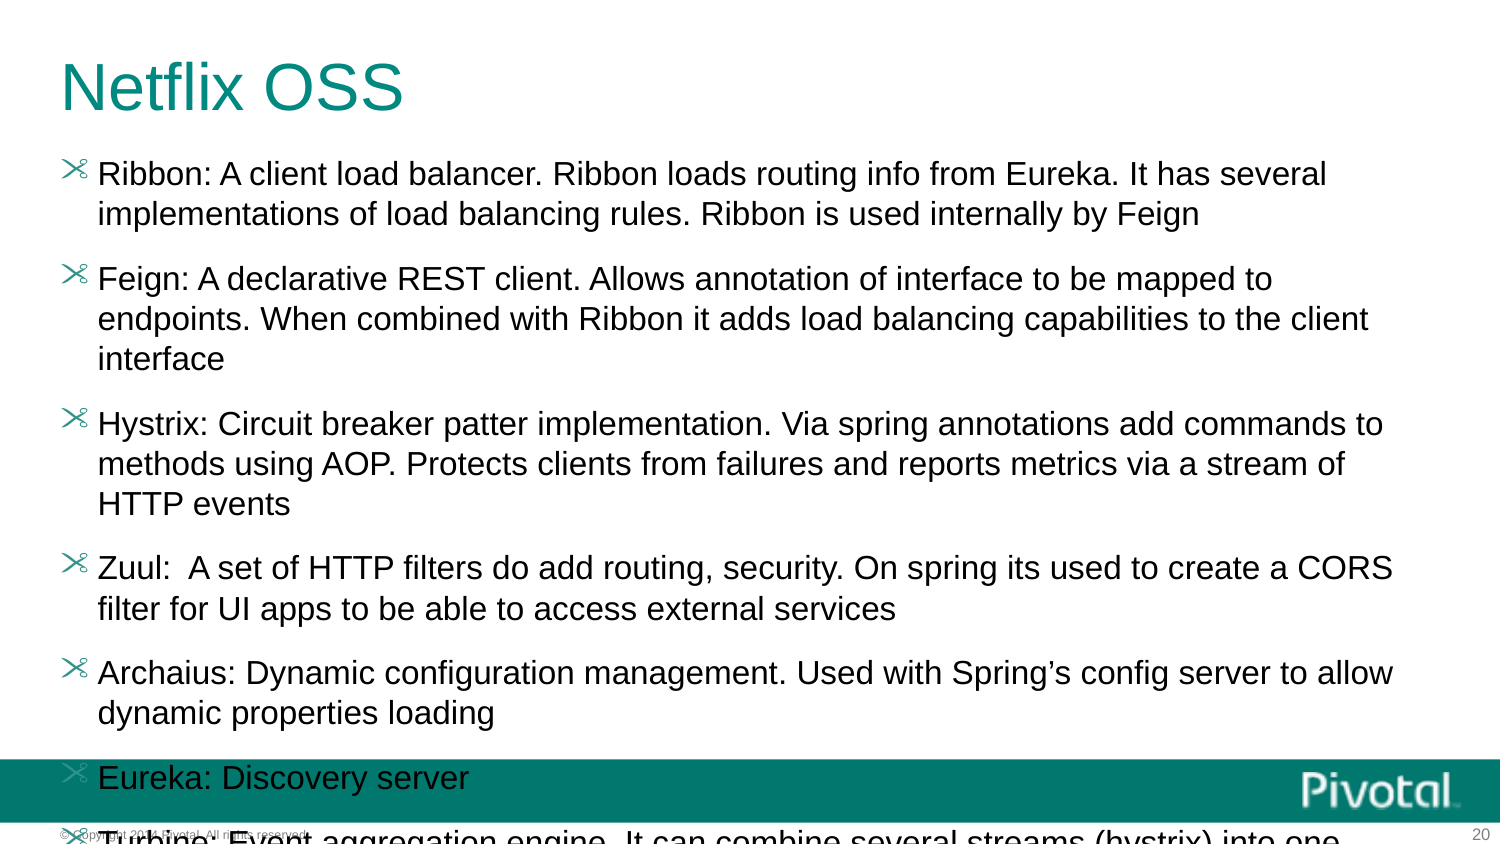

# Netflix OSS
Ribbon: A client load balancer. Ribbon loads routing info from Eureka. It has several implementations of load balancing rules. Ribbon is used internally by Feign
Feign: A declarative REST client. Allows annotation of interface to be mapped to endpoints. When combined with Ribbon it adds load balancing capabilities to the client interface
Hystrix: Circuit breaker patter implementation. Via spring annotations add commands to methods using AOP. Protects clients from failures and reports metrics via a stream of HTTP events
Zuul:  A set of HTTP filters do add routing, security. On spring its used to create a CORS filter for UI apps to be able to access external services
Archaius: Dynamic configuration management. Used with Spring’s config server to allow dynamic properties loading
Eureka: Discovery server
Turbine: Event aggregation engine. It can combine several streams (hystrix) into one combined view, that can be view later on a dashboard
20